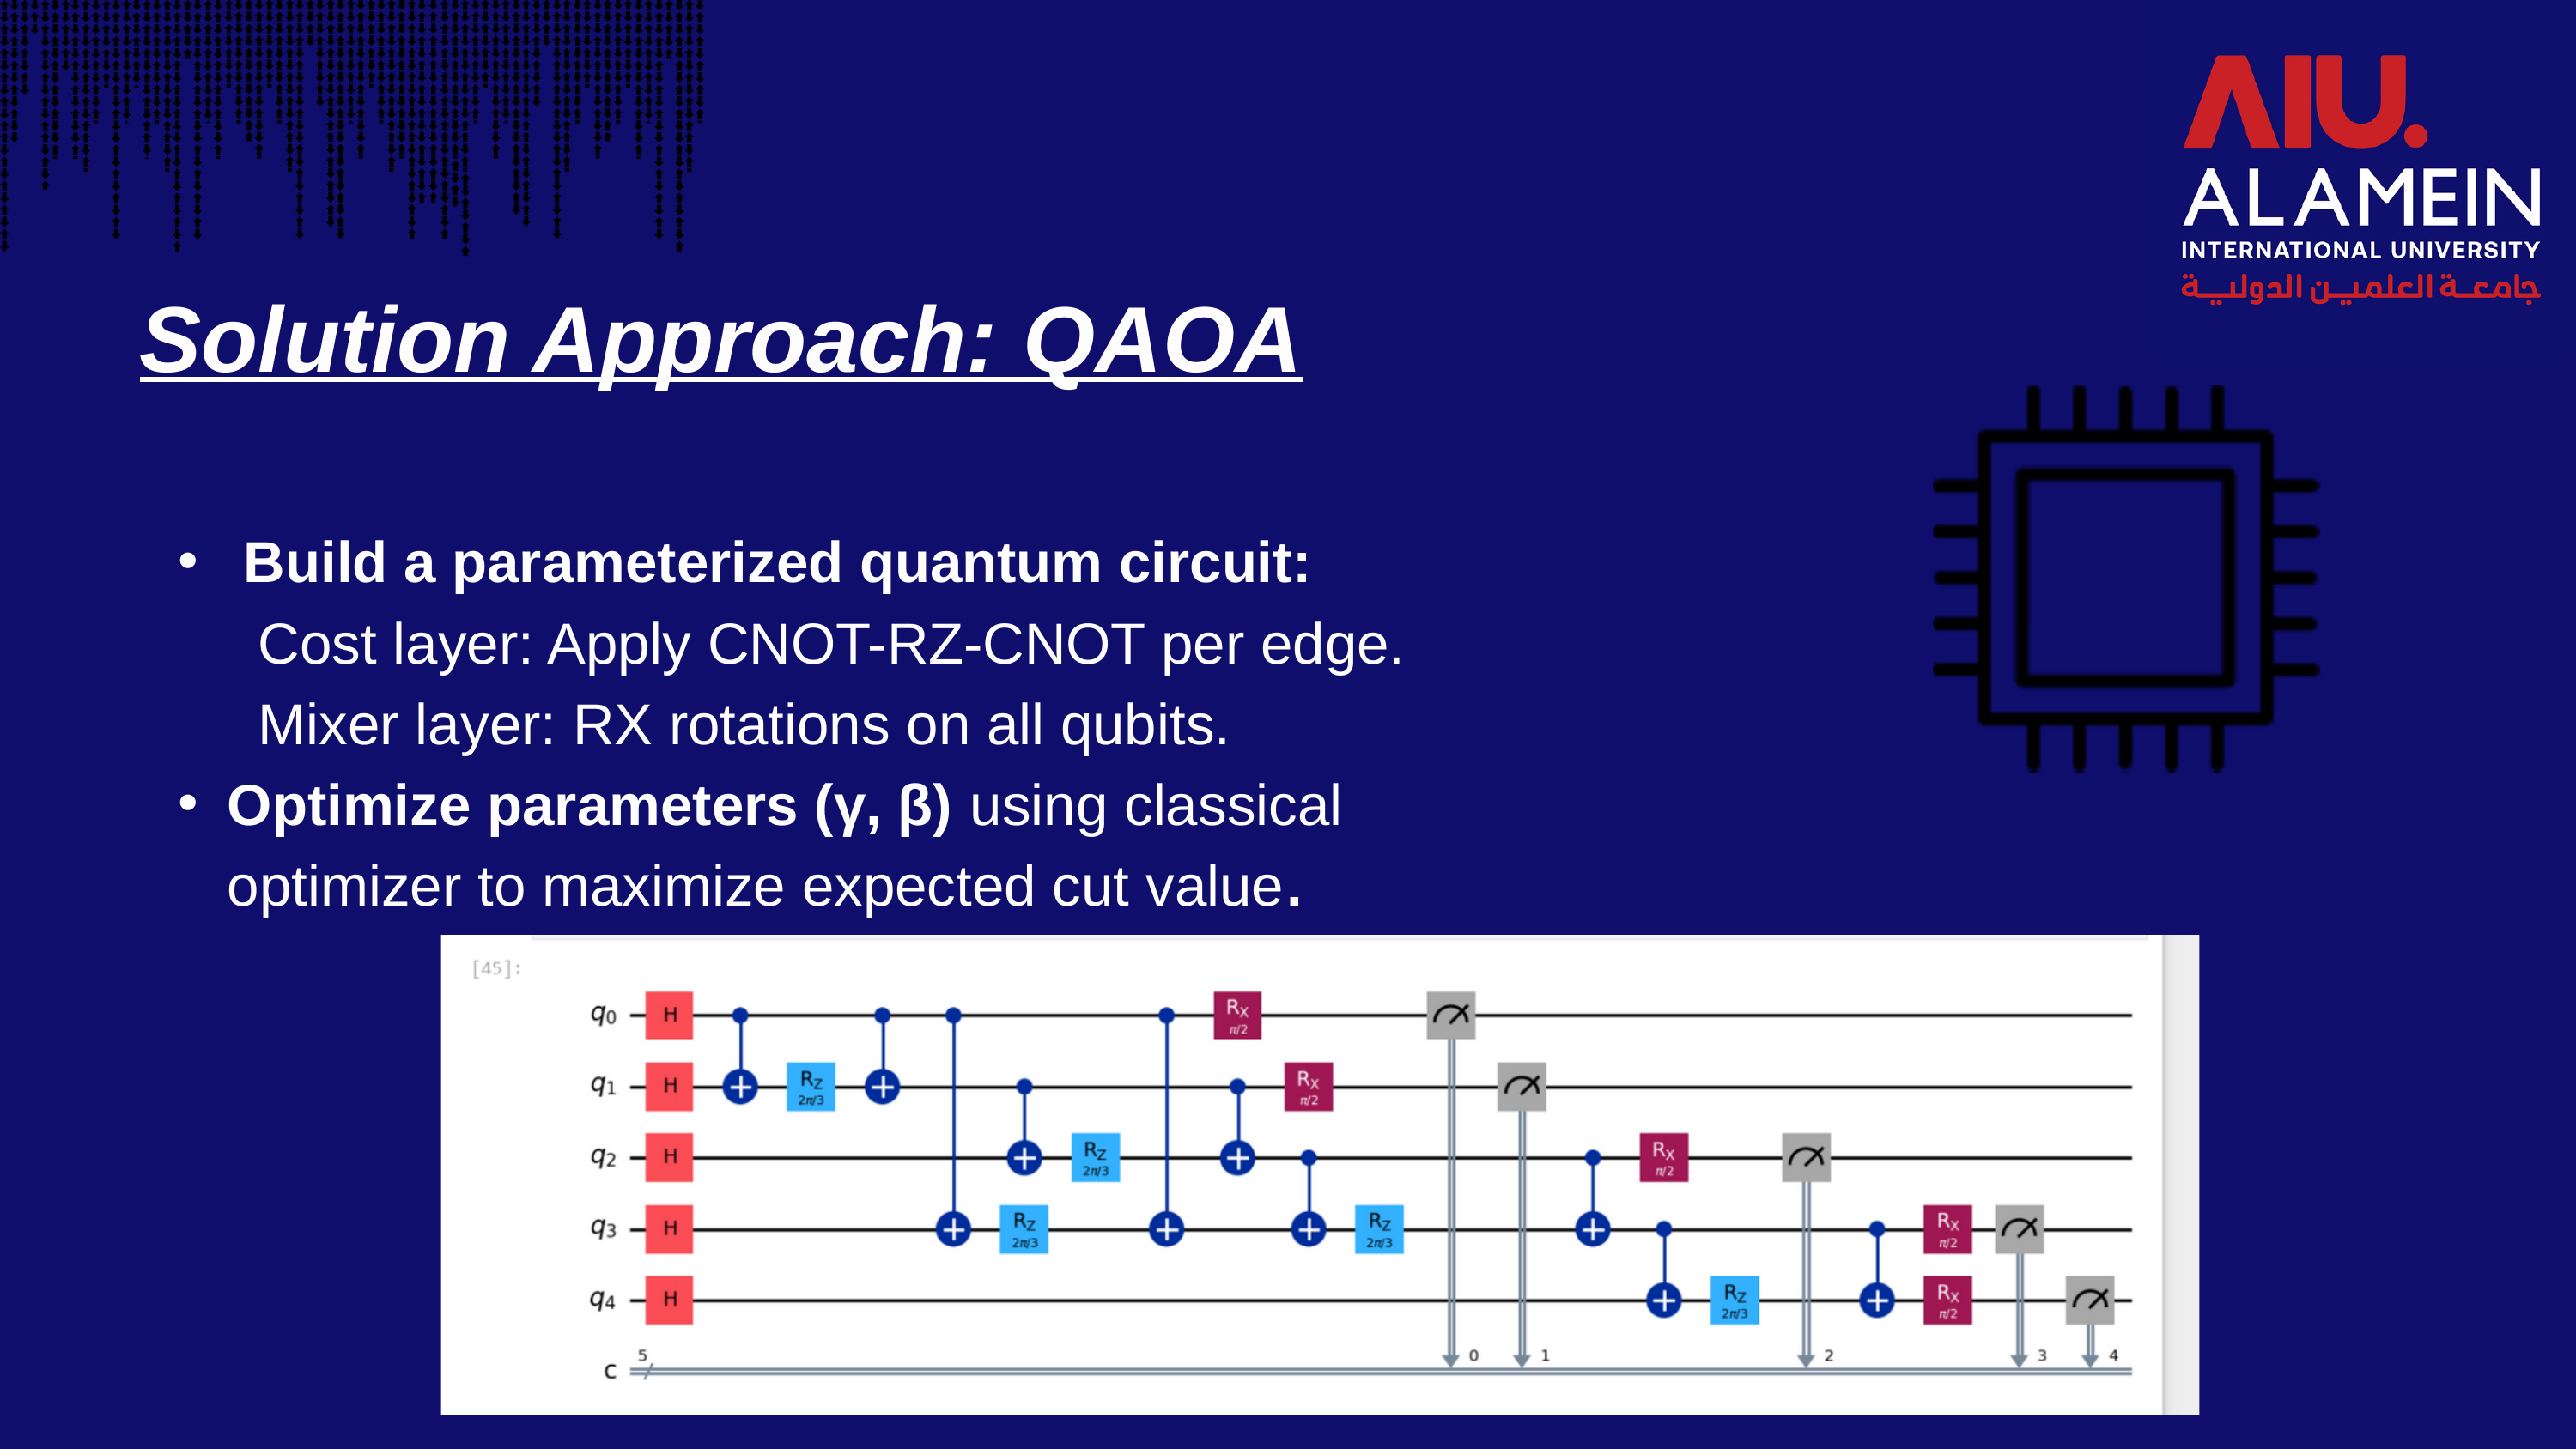

Solution Approach: QAOA

 Build a parameterized quantum circuit:
        Cost layer: Apply CNOT-RZ-CNOT per edge.
        Mixer layer: RX rotations on all qubits.
Optimize parameters (γ, β) using classical optimizer to maximize expected cut value.